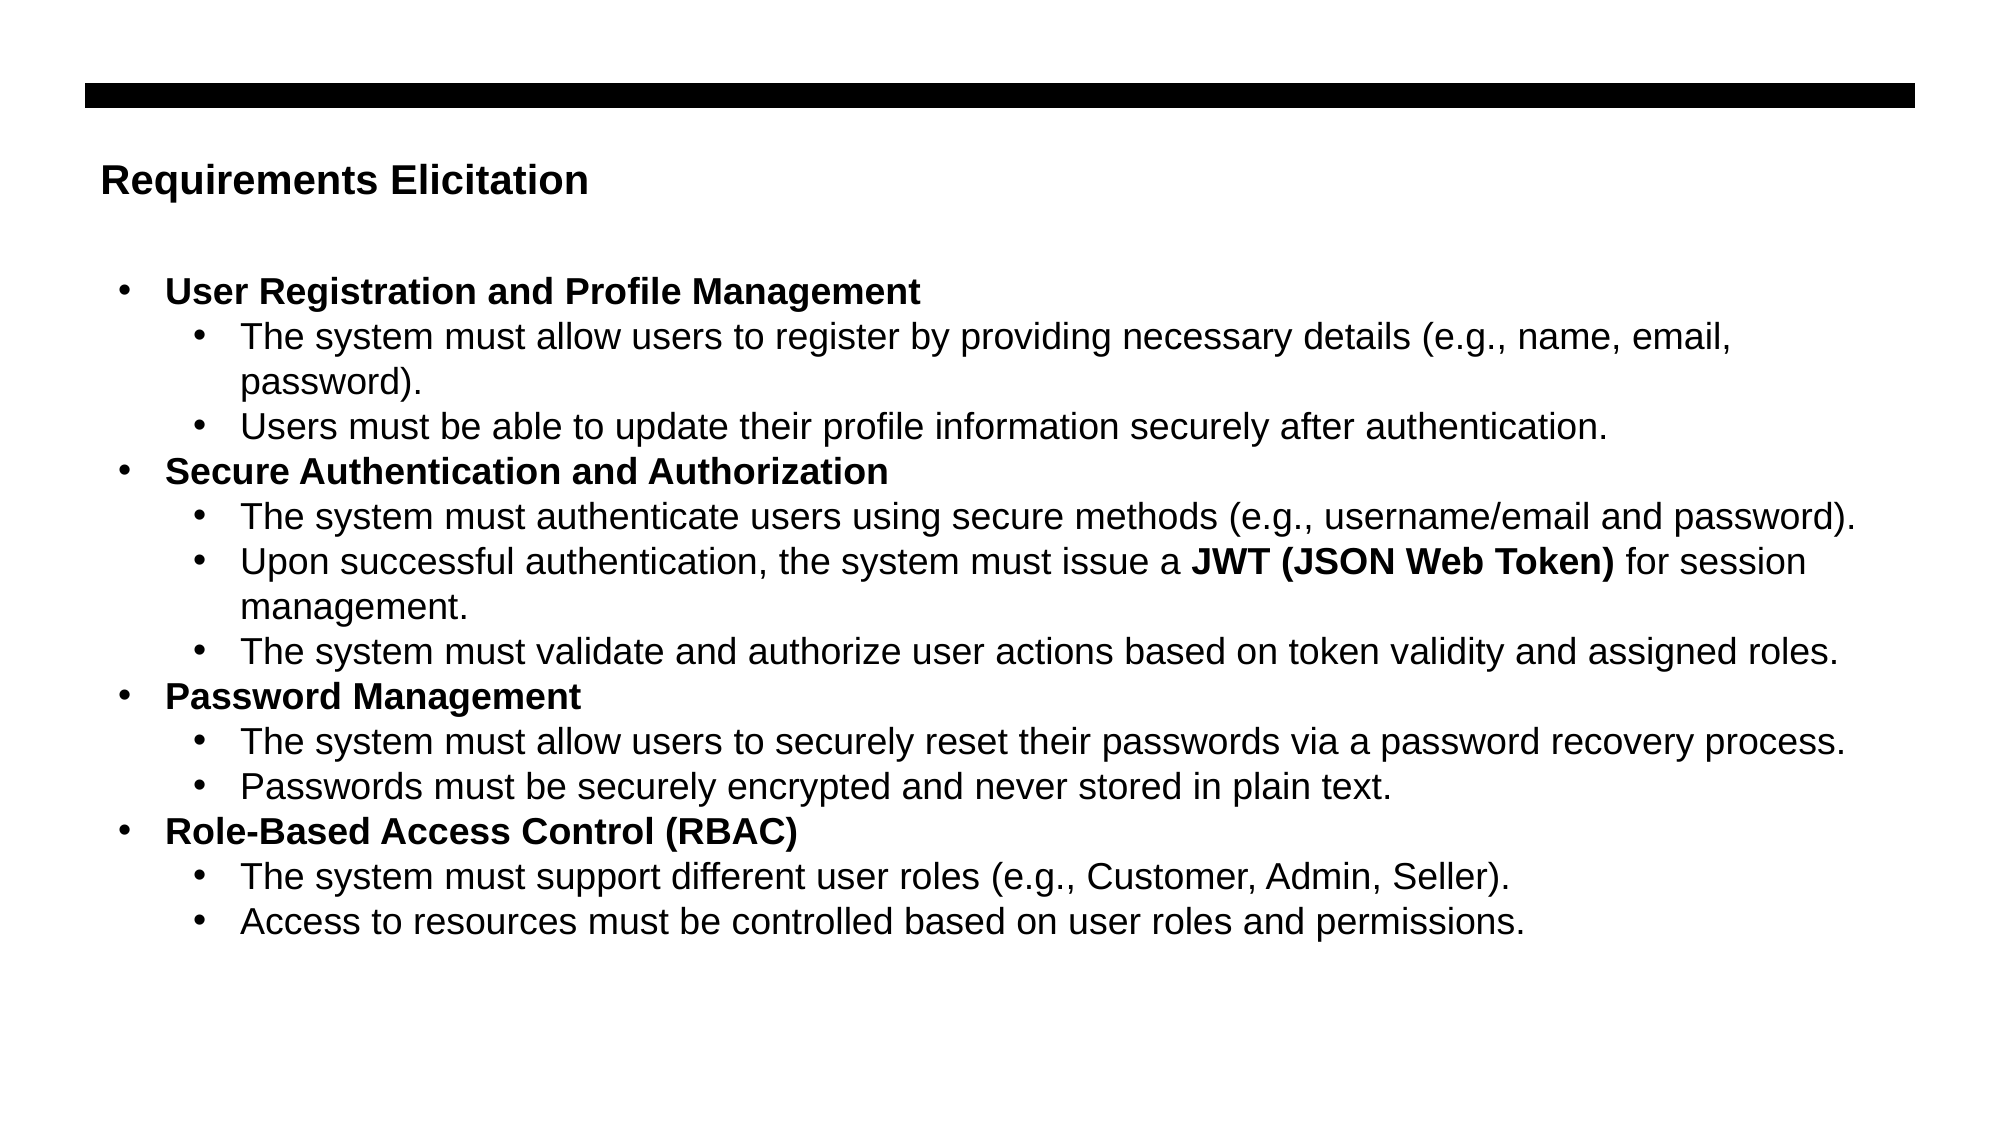

# Requirements Elicitation
User Registration and Profile Management
The system must allow users to register by providing necessary details (e.g., name, email, password).
Users must be able to update their profile information securely after authentication.
Secure Authentication and Authorization
The system must authenticate users using secure methods (e.g., username/email and password).
Upon successful authentication, the system must issue a JWT (JSON Web Token) for session management.
The system must validate and authorize user actions based on token validity and assigned roles.
Password Management
The system must allow users to securely reset their passwords via a password recovery process.
Passwords must be securely encrypted and never stored in plain text.
Role-Based Access Control (RBAC)
The system must support different user roles (e.g., Customer, Admin, Seller).
Access to resources must be controlled based on user roles and permissions.